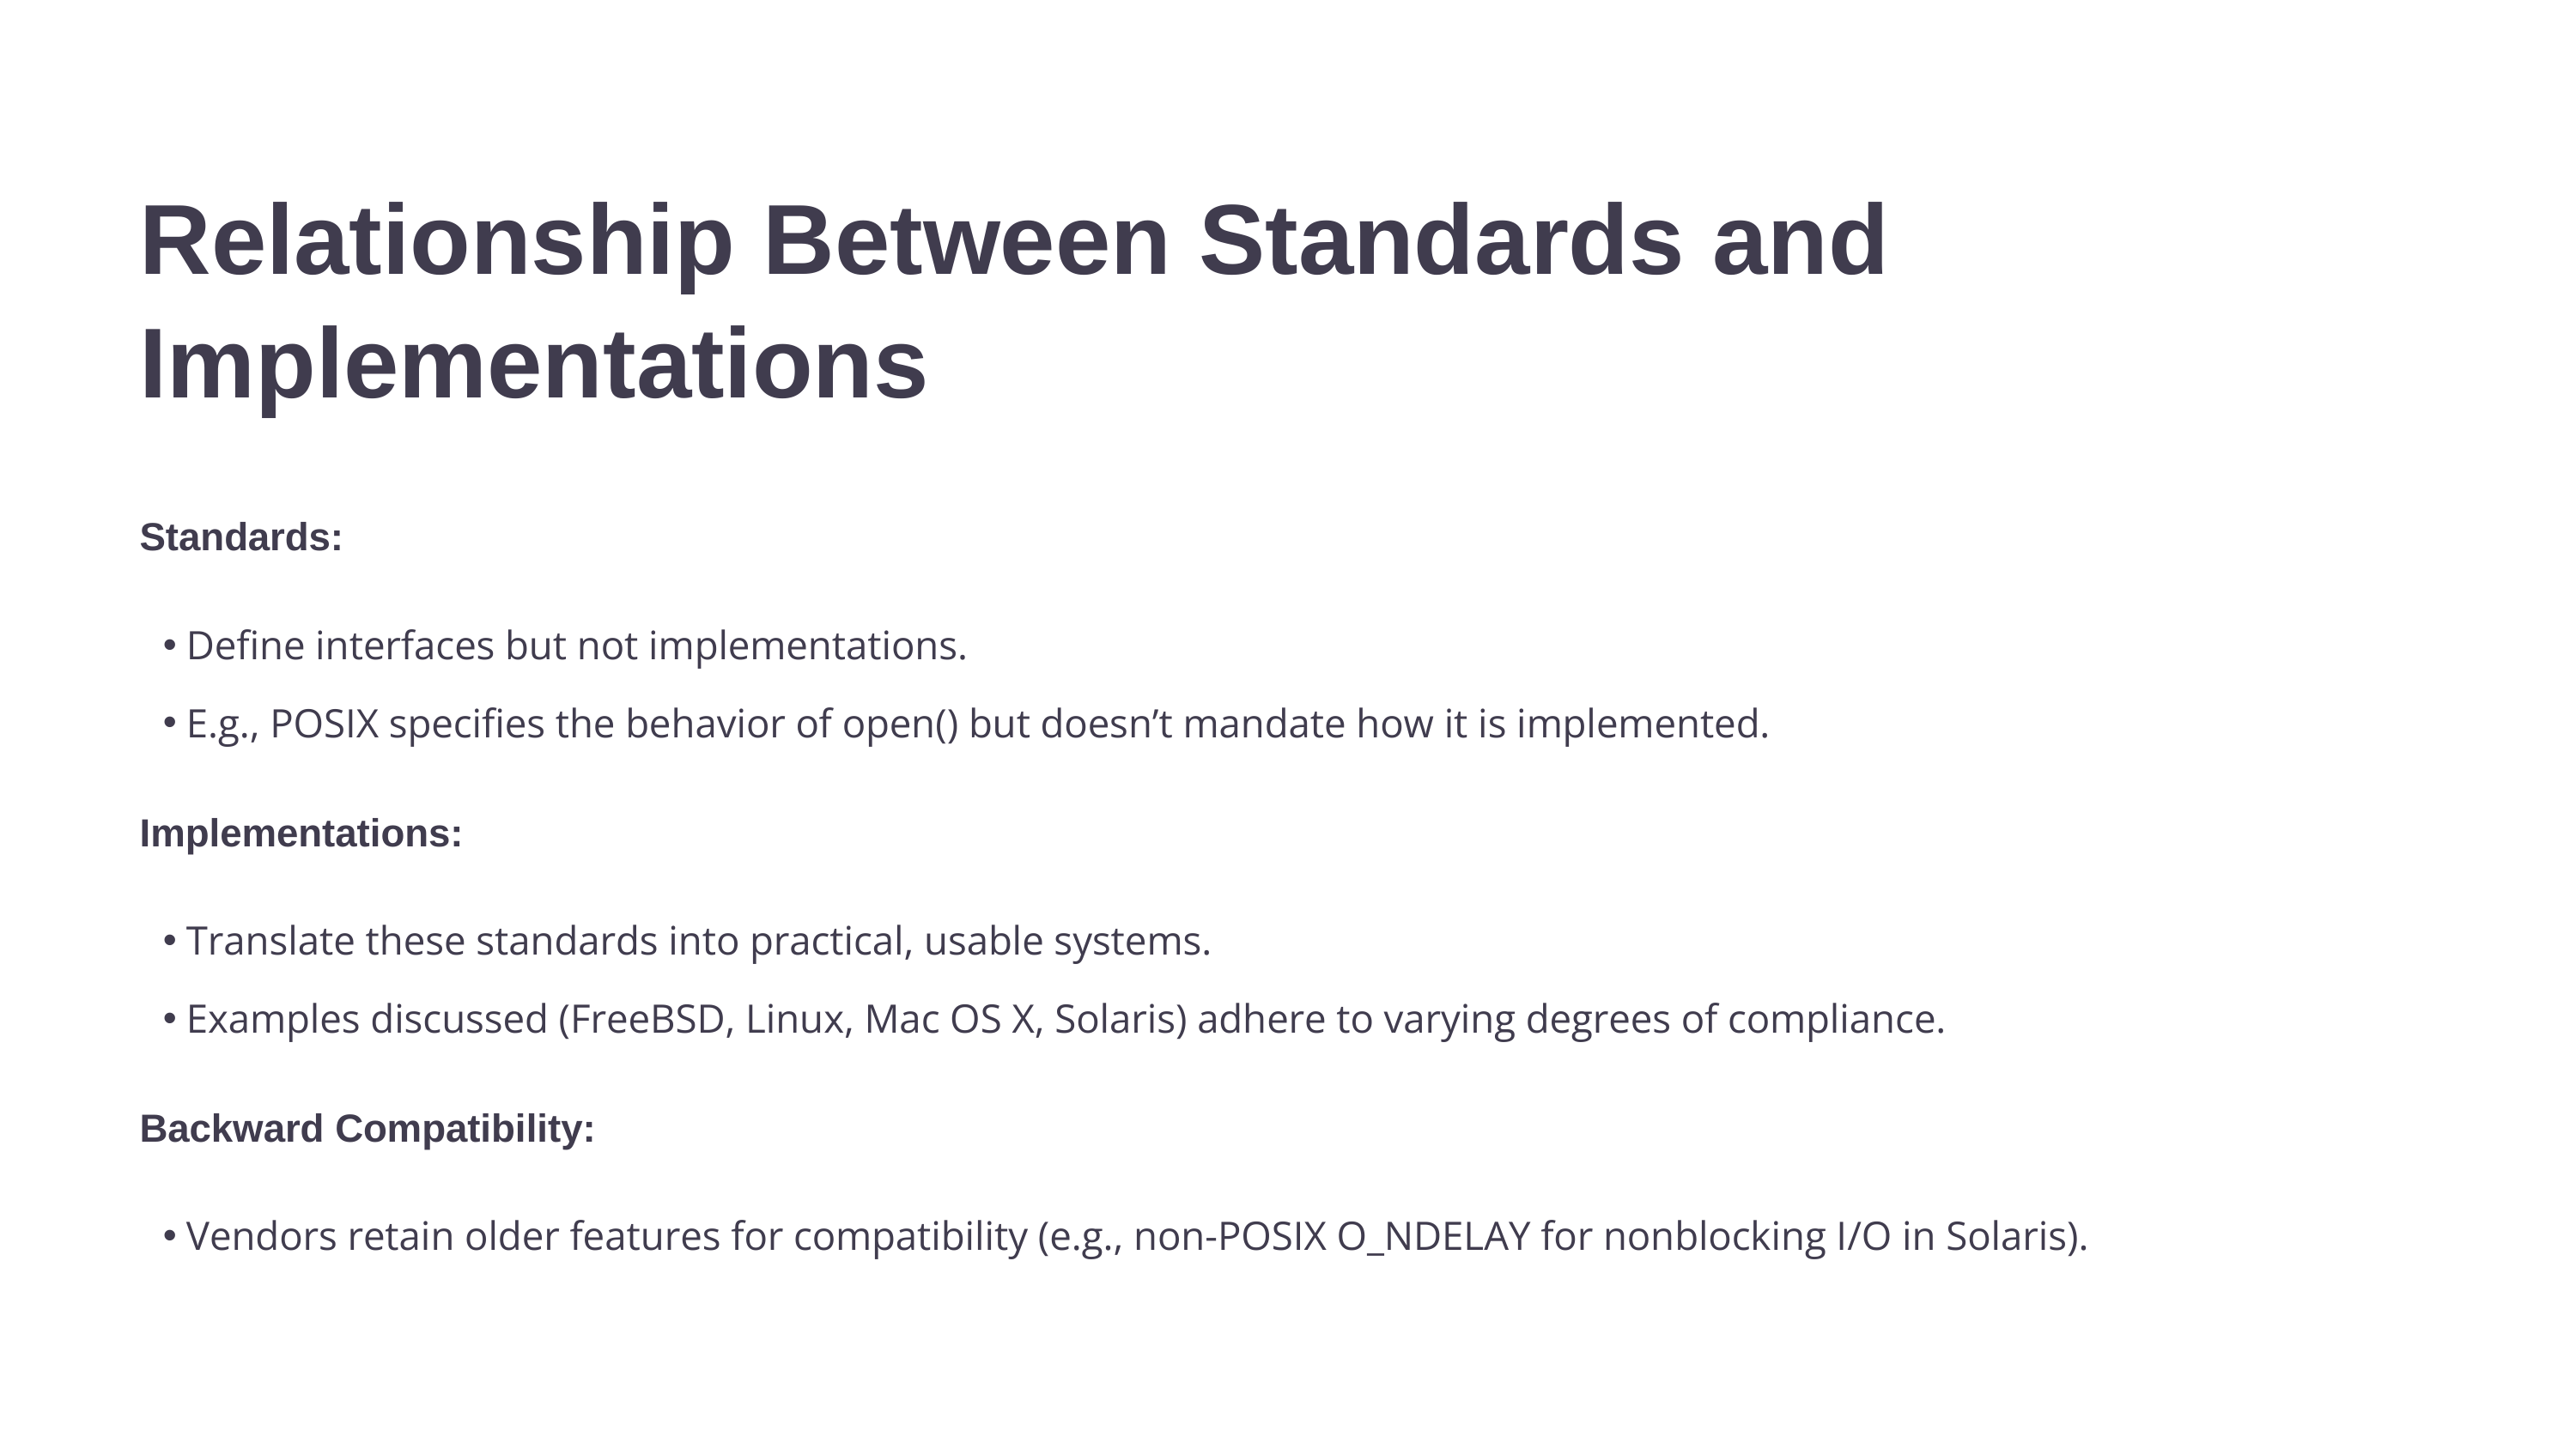

Relationship Between Standards and Implementations
Standards:
Define interfaces but not implementations.
E.g., POSIX specifies the behavior of open() but doesn’t mandate how it is implemented.
Implementations:
Translate these standards into practical, usable systems.
Examples discussed (FreeBSD, Linux, Mac OS X, Solaris) adhere to varying degrees of compliance.
Backward Compatibility:
Vendors retain older features for compatibility (e.g., non-POSIX O_NDELAY for nonblocking I/O in Solaris).